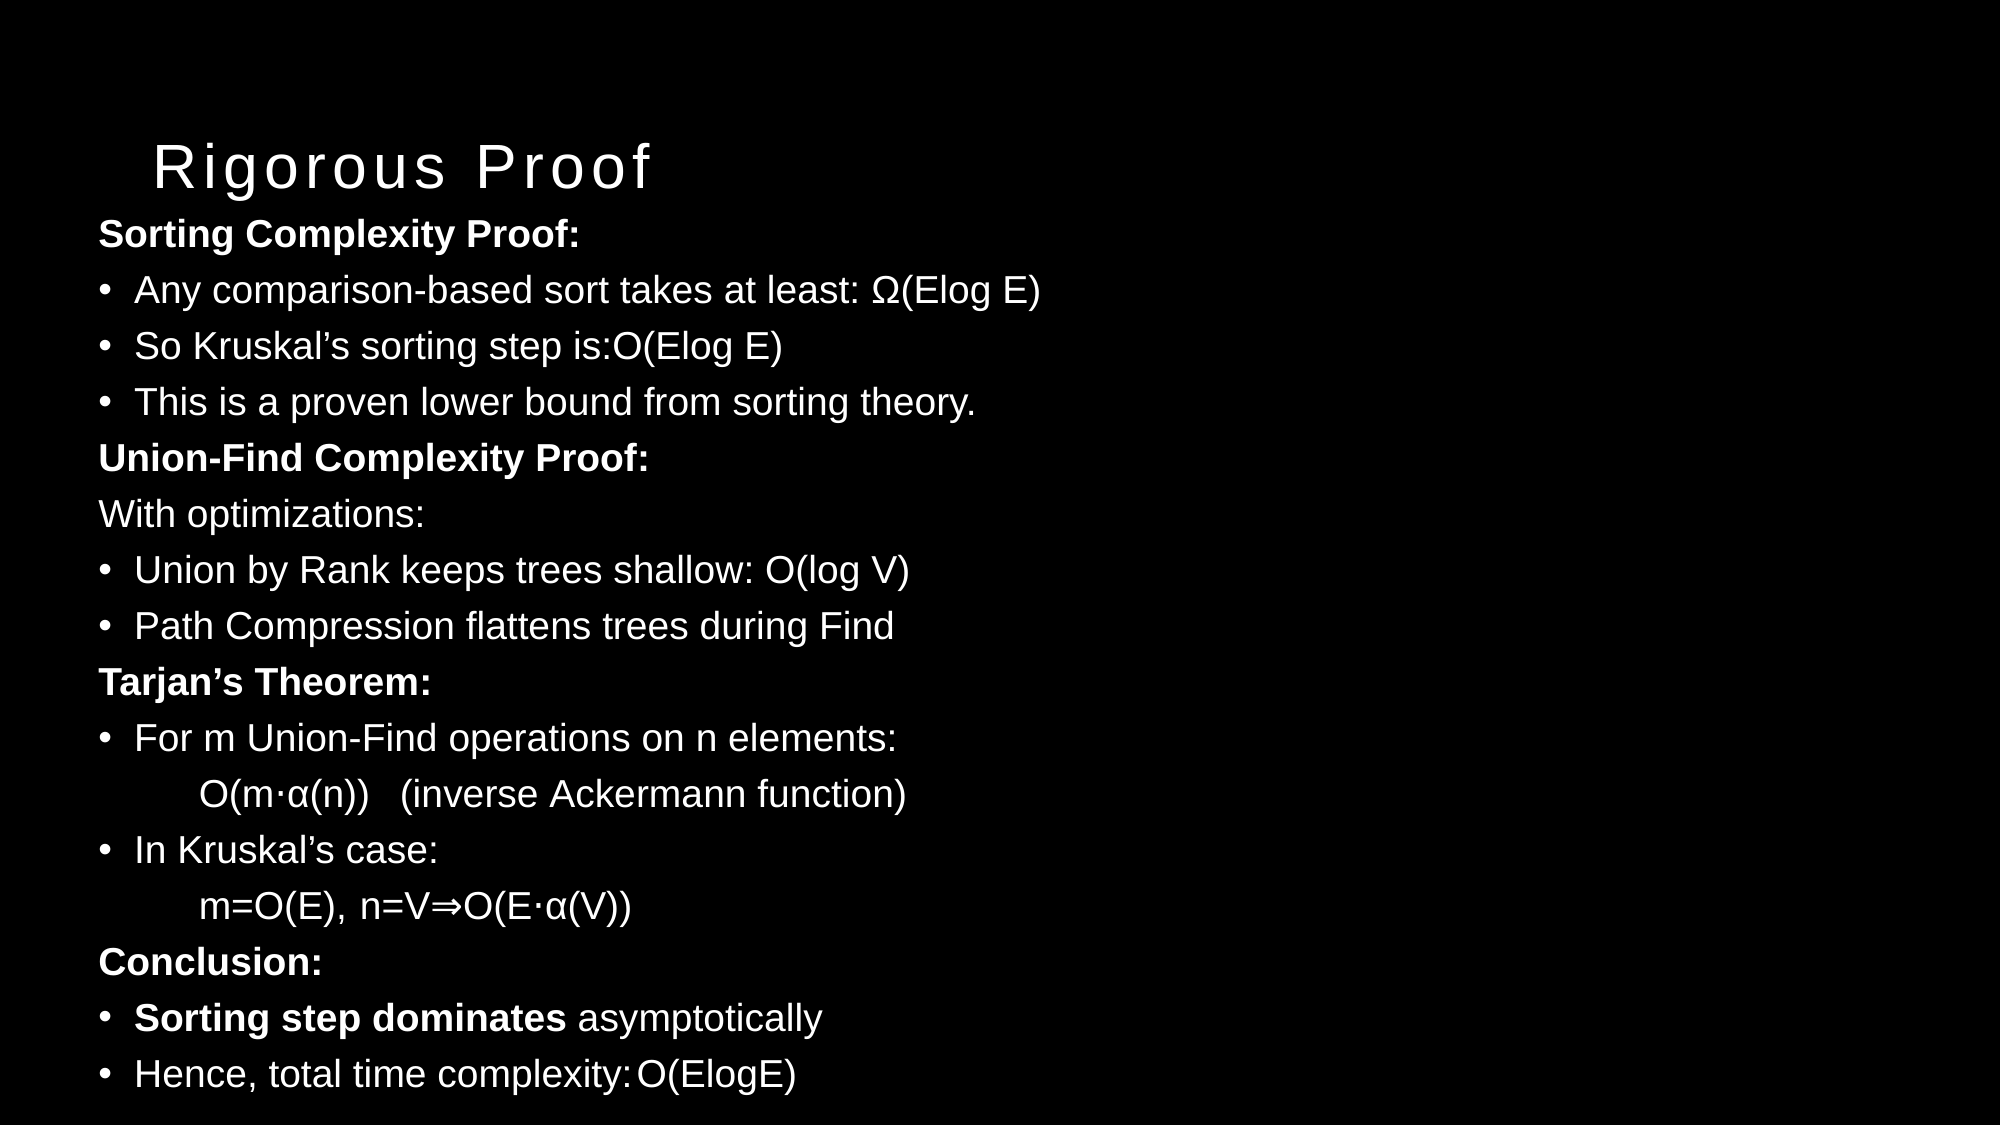

# Rigorous Proof
Sorting Complexity Proof:
Any comparison-based sort takes at least: Ω(Elog E)
So Kruskal’s sorting step is:O(Elog E)
This is a proven lower bound from sorting theory.
Union-Find Complexity Proof:
With optimizations:
Union by Rank keeps trees shallow: O(log V)
Path Compression flattens trees during Find
Tarjan’s Theorem:
For m Union-Find operations on n elements:
		O(m⋅α(n))			(inverse Ackermann function)
In Kruskal’s case:
		m=O(E),  n=V⇒O(E⋅α(V))
Conclusion:
Sorting step dominates asymptotically
Hence, total time complexity:		O(Elog⁡E)